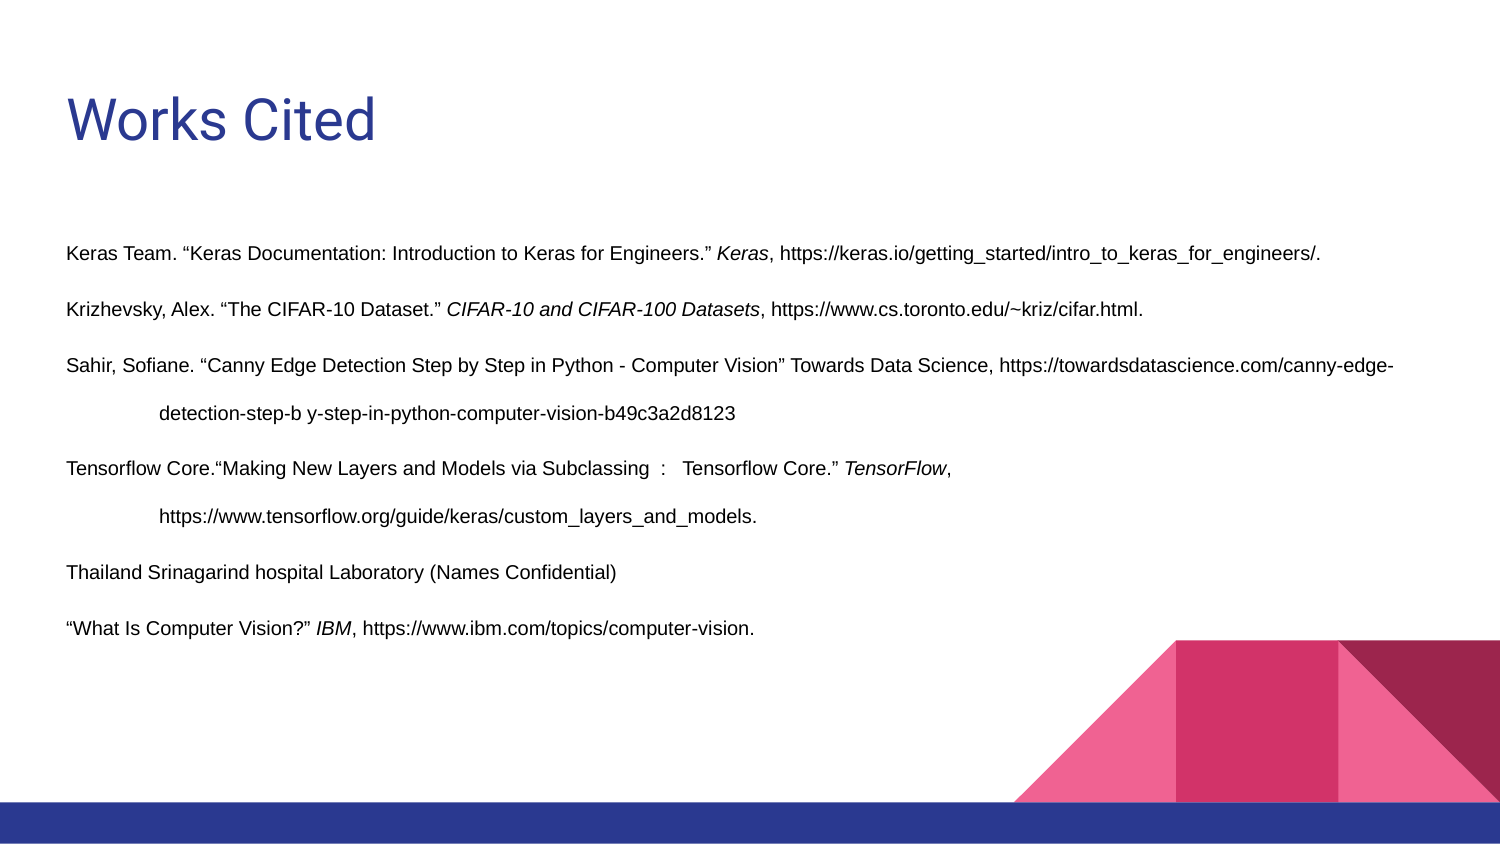

# Works Cited
Keras Team. “Keras Documentation: Introduction to Keras for Engineers.” Keras, https://keras.io/getting_started/intro_to_keras_for_engineers/.
Krizhevsky, Alex. “The CIFAR-10 Dataset.” CIFAR-10 and CIFAR-100 Datasets, https://www.cs.toronto.edu/~kriz/cifar.html.
Sahir, Sofiane. “Canny Edge Detection Step by Step in Python - Computer Vision” Towards Data Science, https://towardsdatascience.com/canny-edge-detection-step-b y-step-in-python-computer-vision-b49c3a2d8123
Tensorflow Core.“Making New Layers and Models via Subclassing  :   Tensorflow Core.” TensorFlow, https://www.tensorflow.org/guide/keras/custom_layers_and_models.
Thailand Srinagarind hospital Laboratory (Names Confidential)
“What Is Computer Vision?” IBM, https://www.ibm.com/topics/computer-vision.